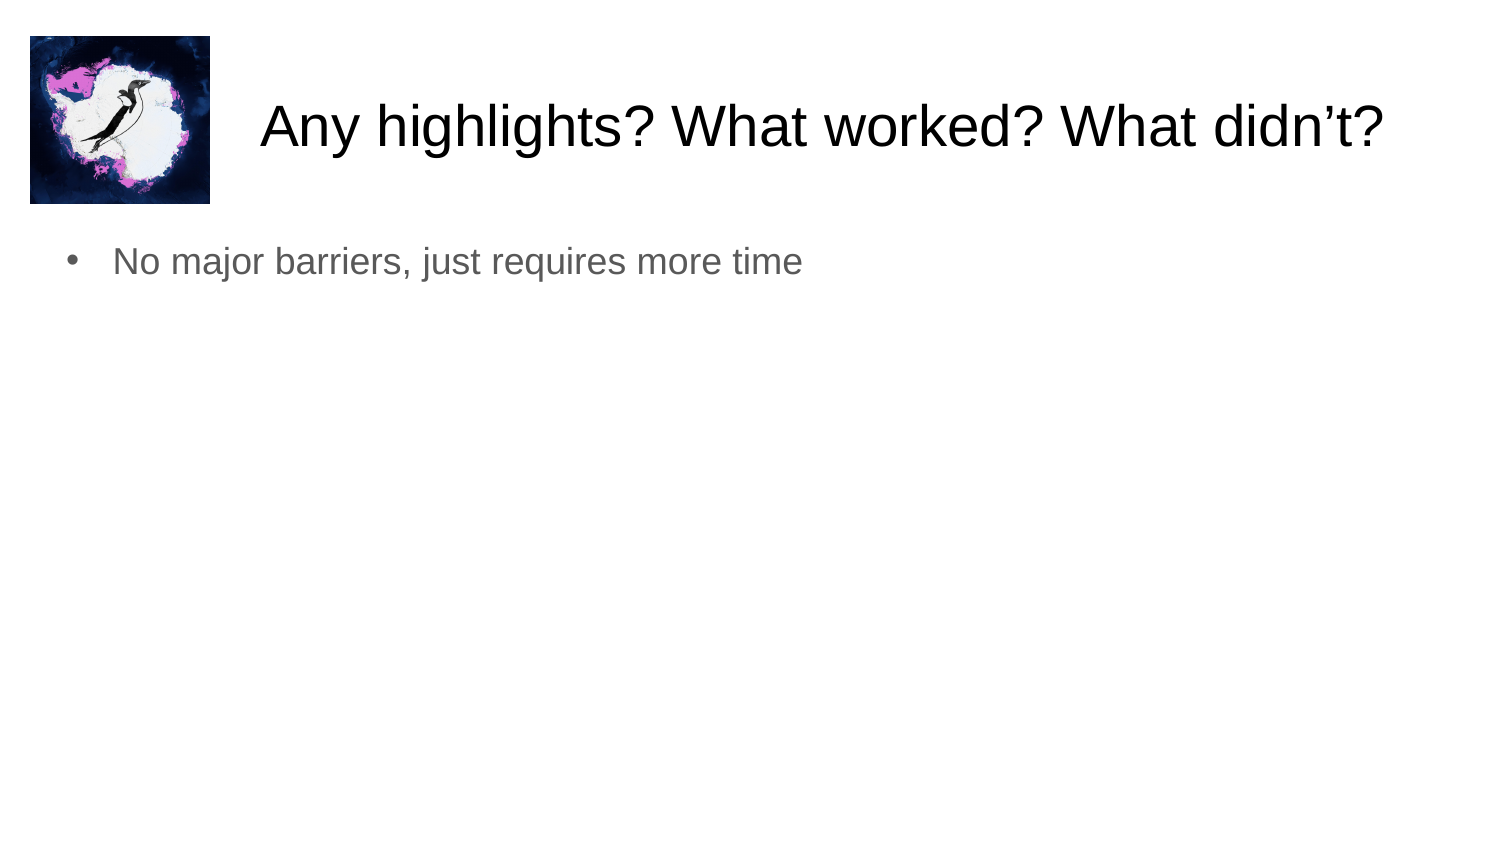

Any highlights? What worked? What didn’t?
No major barriers, just requires more time